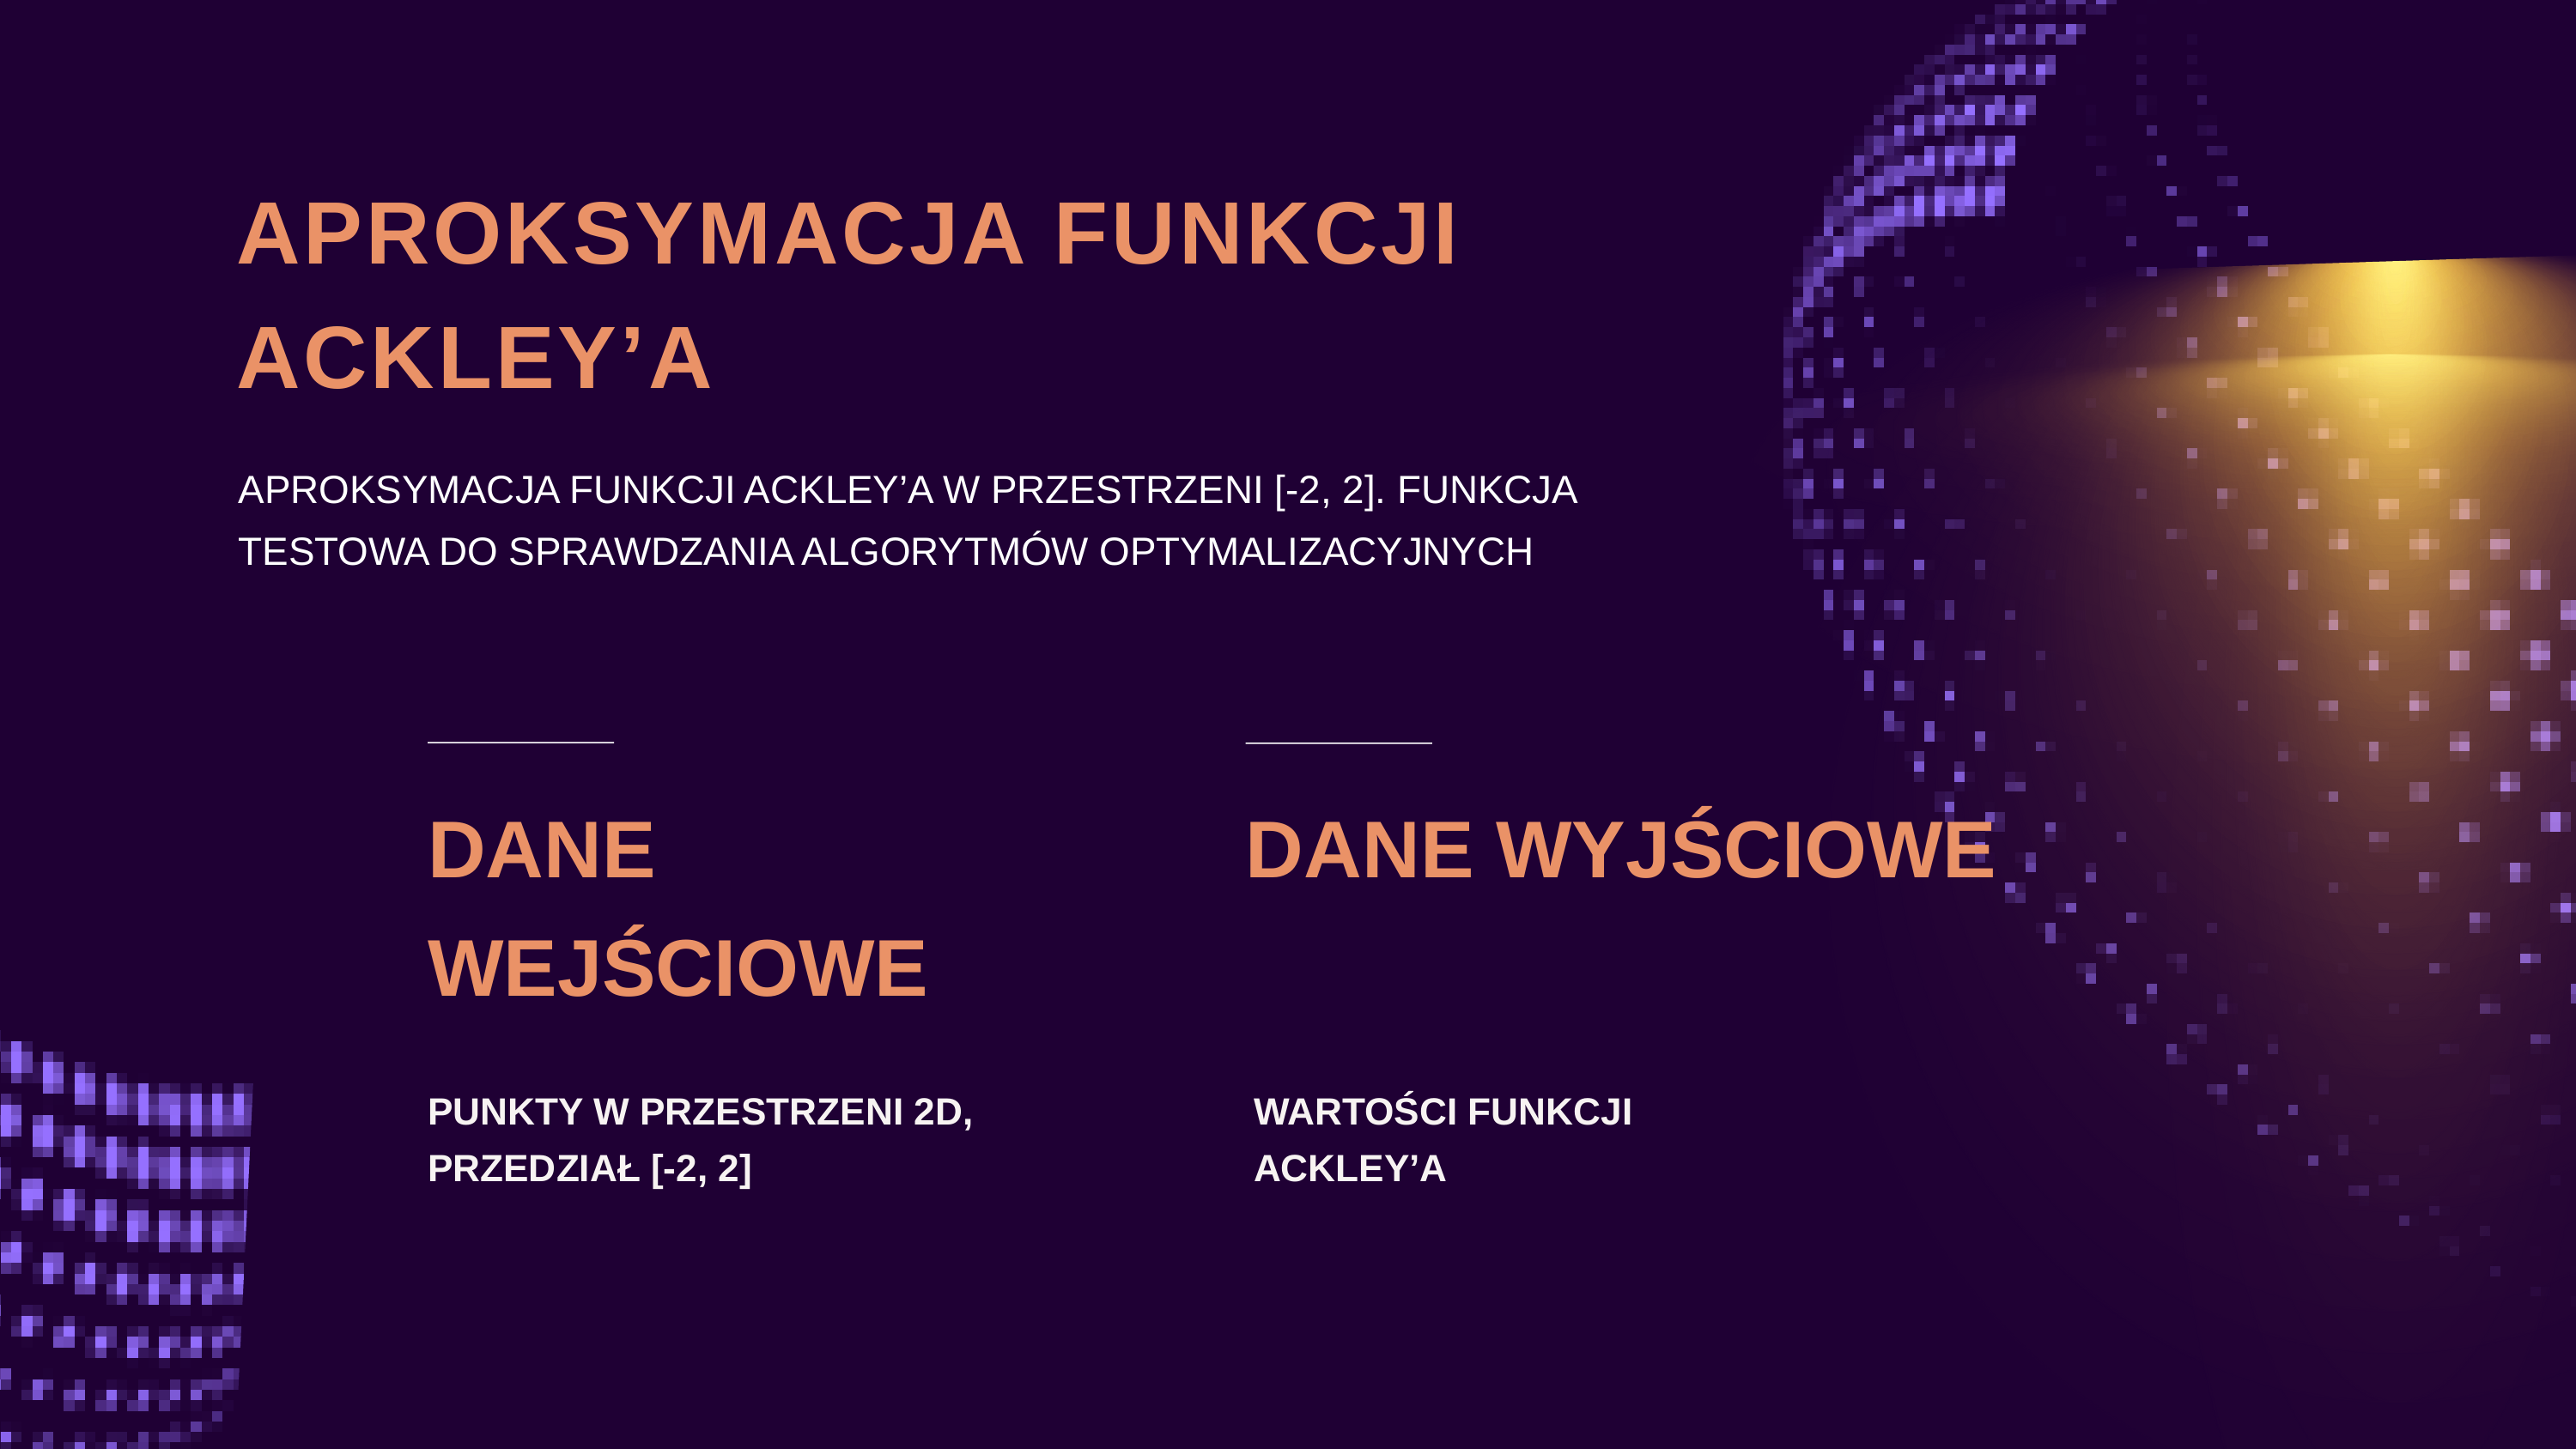

APROKSYMACJA FUNKCJI ACKLEY’A

APROKSYMACJA FUNKCJI ACKLEY’A W PRZESTRZENI [-2, 2]. FUNKCJA TESTOWA DO SPRAWDZANIA ALGORYTMÓW OPTYMALIZACYJNYCH

DANE WEJŚCIOWE
DANE WYJŚCIOWE
PUNKTY W PRZESTRZENI 2D, PRZEDZIAŁ [-2, 2]
WARTOŚCI FUNKCJI ACKLEY’A